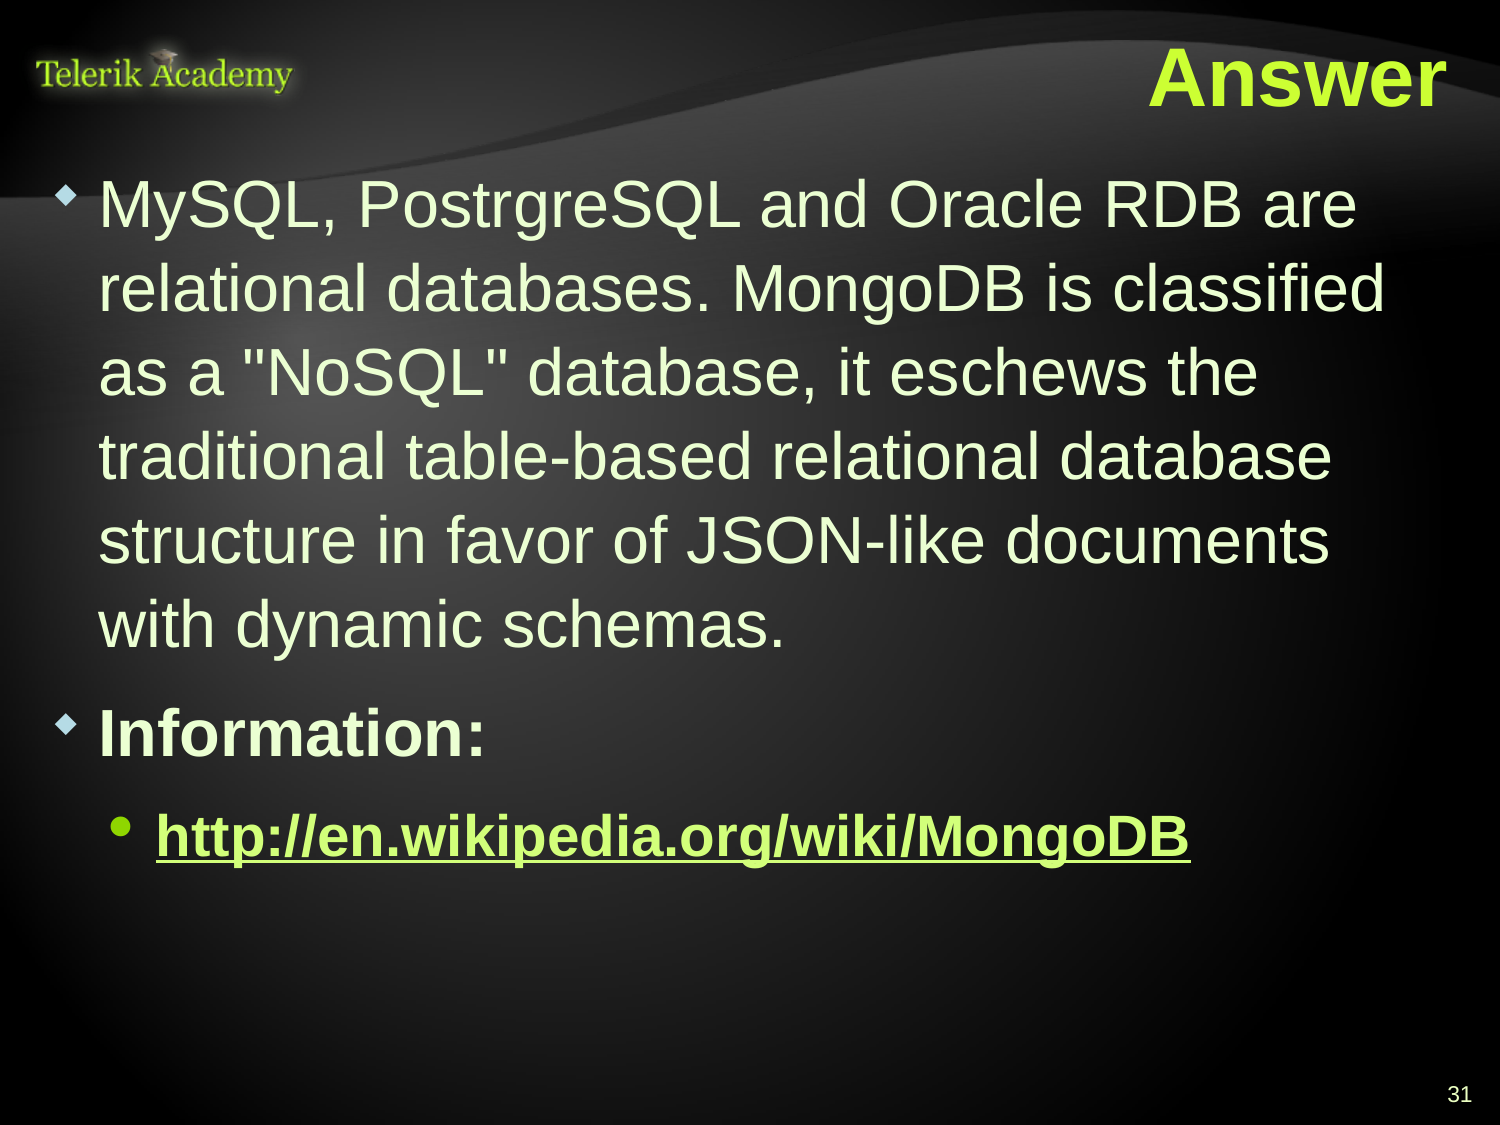

# Answer
MySQL, PostrgreSQL and Oracle RDB are relational databases. MongoDB is classified as a "NoSQL" database, it eschews the traditional table-based relational database structure in favor of JSON-like documents with dynamic schemas.
Information:
http://en.wikipedia.org/wiki/MongoDB
31